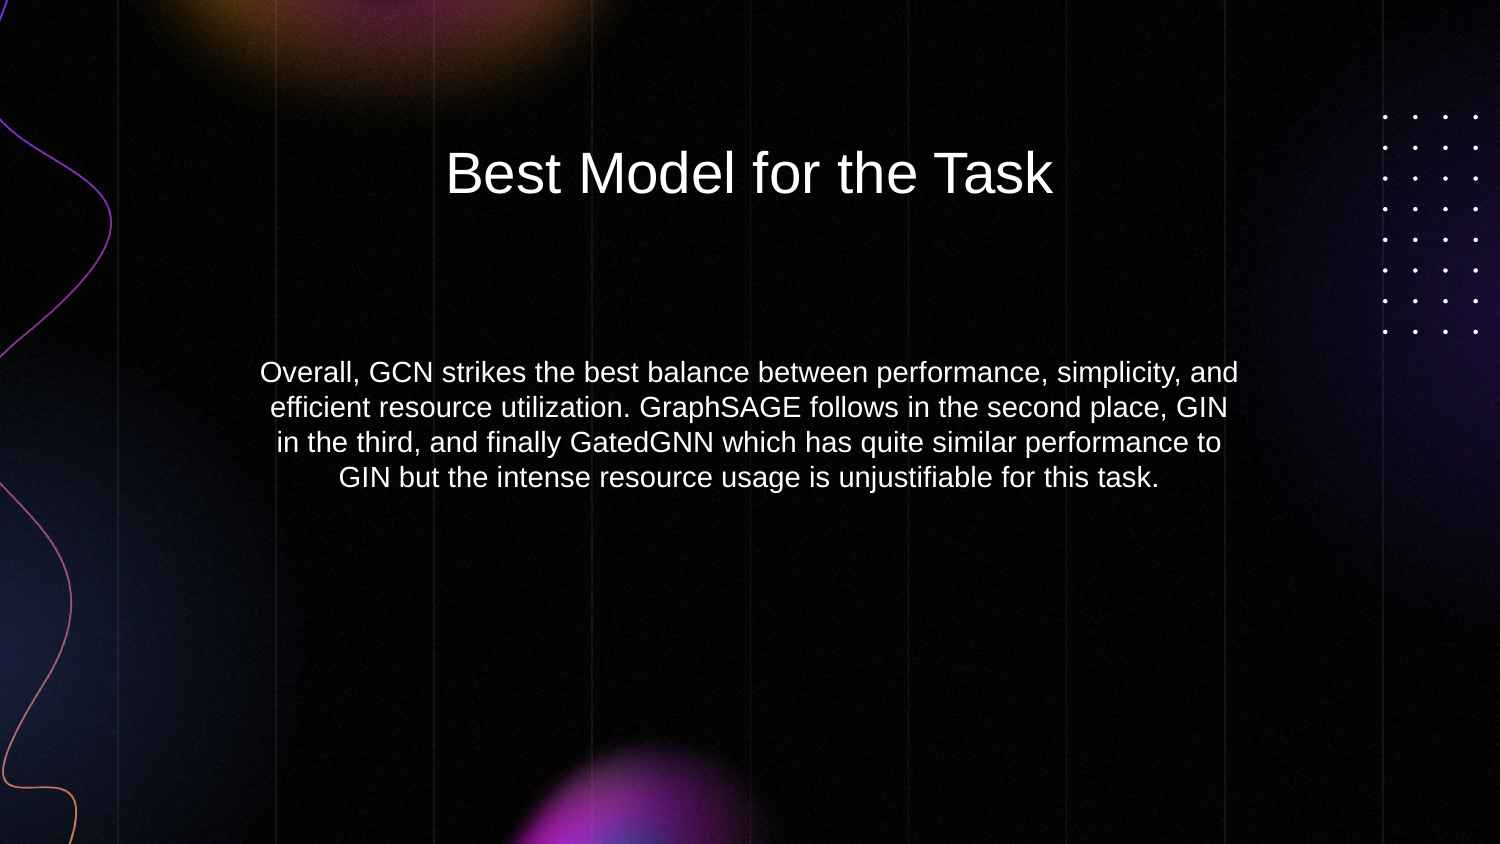

# Best Model for the Task
Overall, GCN strikes the best balance between performance, simplicity, and efficient resource utilization. GraphSAGE follows in the second place, GIN in the third, and finally GatedGNN which has quite similar performance to GIN but the intense resource usage is unjustifiable for this task.